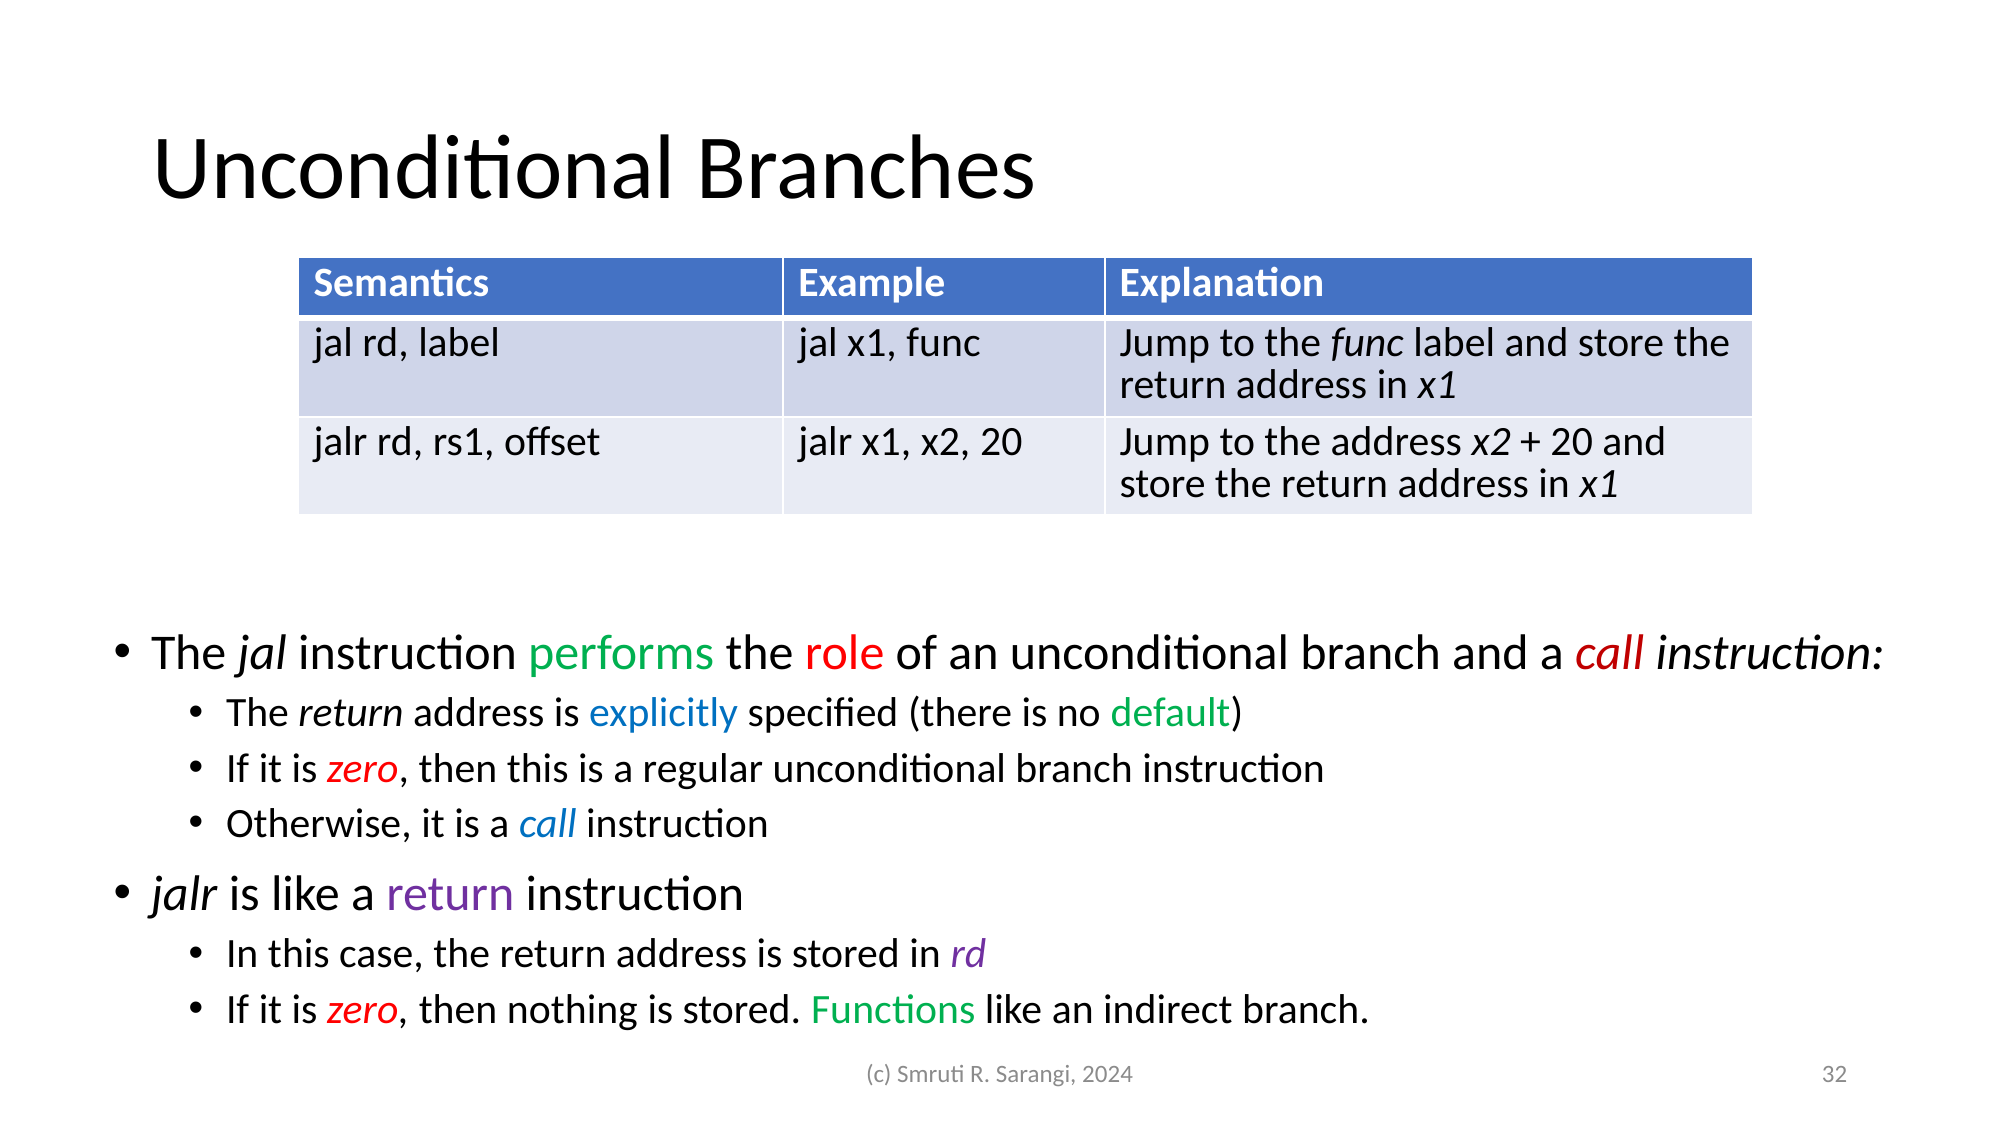

# Unconditional Branches
| Semantics | Example | Explanation |
| --- | --- | --- |
| jal rd, label | jal x1, func | Jump to the func label and store the return address in x1 |
| jalr rd, rs1, offset | jalr x1, x2, 20 | Jump to the address x2 + 20 and store the return address in x1 |
The jal instruction performs the role of an unconditional branch and a call instruction:
The return address is explicitly specified (there is no default)
If it is zero, then this is a regular unconditional branch instruction
Otherwise, it is a call instruction
jalr is like a return instruction
In this case, the return address is stored in rd
If it is zero, then nothing is stored. Functions like an indirect branch.

(c) Smruti R. Sarangi, 2024
32